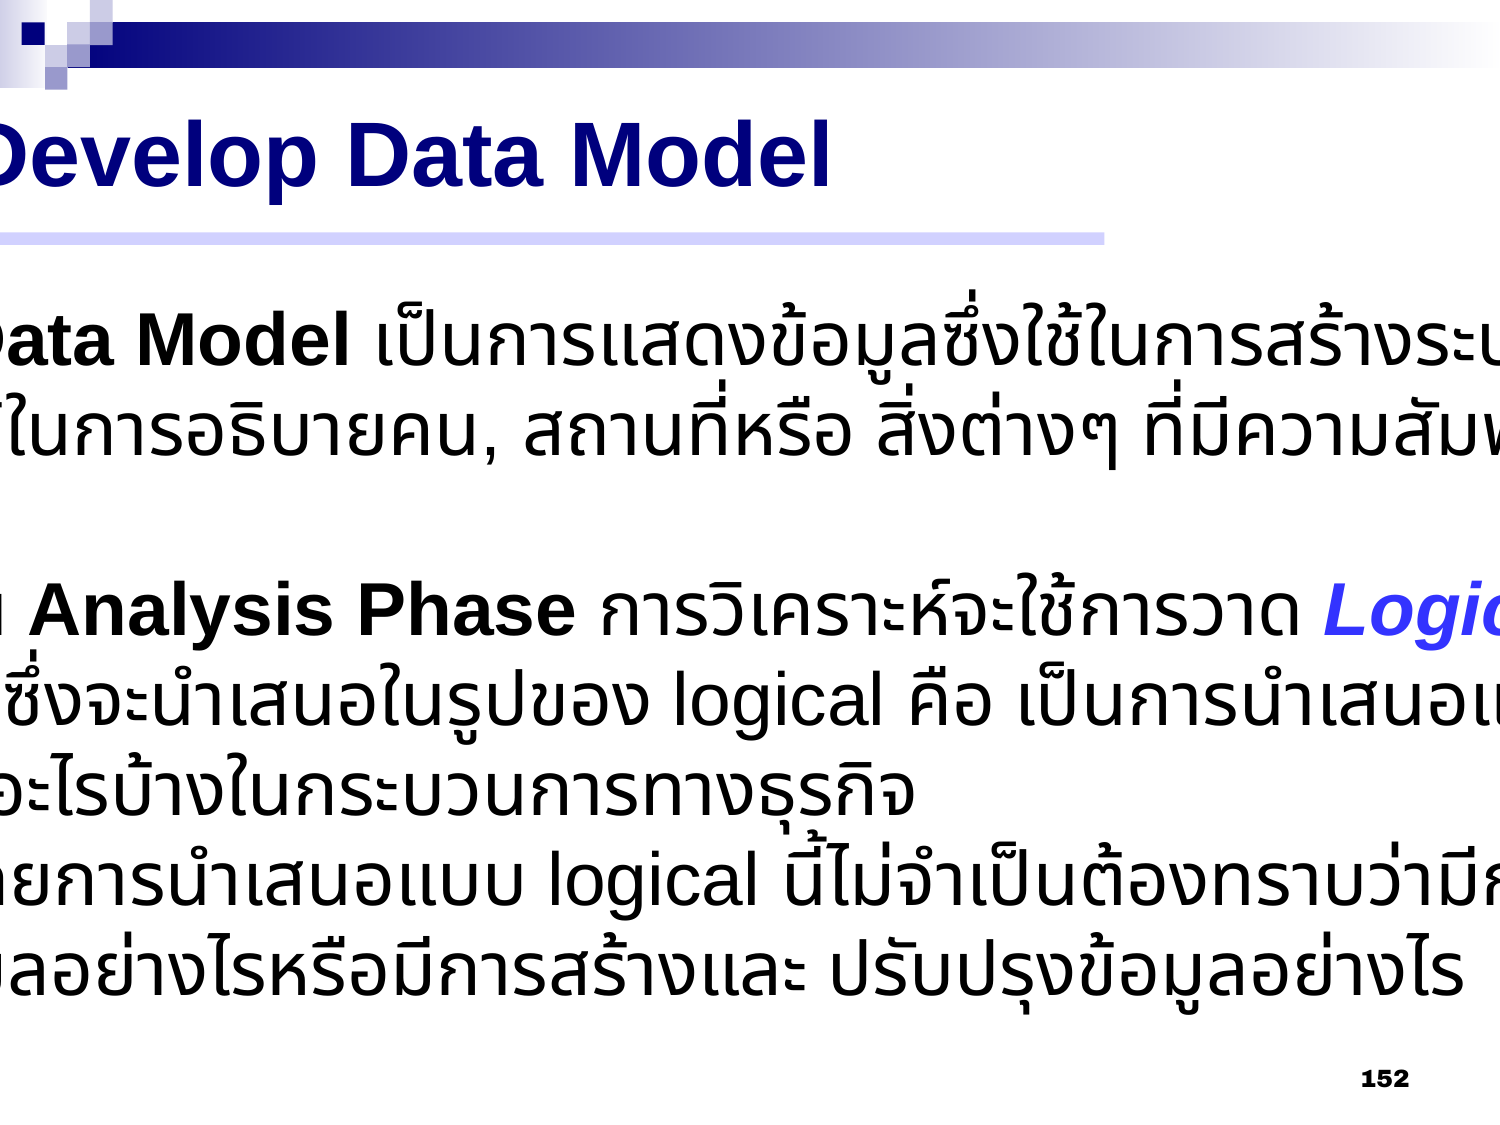

Develop Data Model

         Data Model เป็นการแสดงข้อมูลซึ่งใช้ในการสร้างระบบธุรกิจ
โดยจะใช้ในการอธิบายคน, สถานที่หรือ สิ่งต่างๆ ที่มีความสัมพันธ์กับ
สิ่งอื่นๆ
         ใน Analysis Phase การวิเคราะห์จะใช้การวาด Logical Data
Model ซึ่งจะนำเสนอในรูปของ logical คือ เป็นการนำเสนอแต่เพียงว่า
มีข้อมูลอะไรบ้างในกระบวนการทางธุรกิจ
         โดยการนำเสนอแบบ logical นี้ไม่จำเป็นต้องทราบว่ามีการจัด
เก็บข้อมูลอย่างไรหรือมีการสร้างและ ปรับปรุงข้อมูลอย่างไร
152